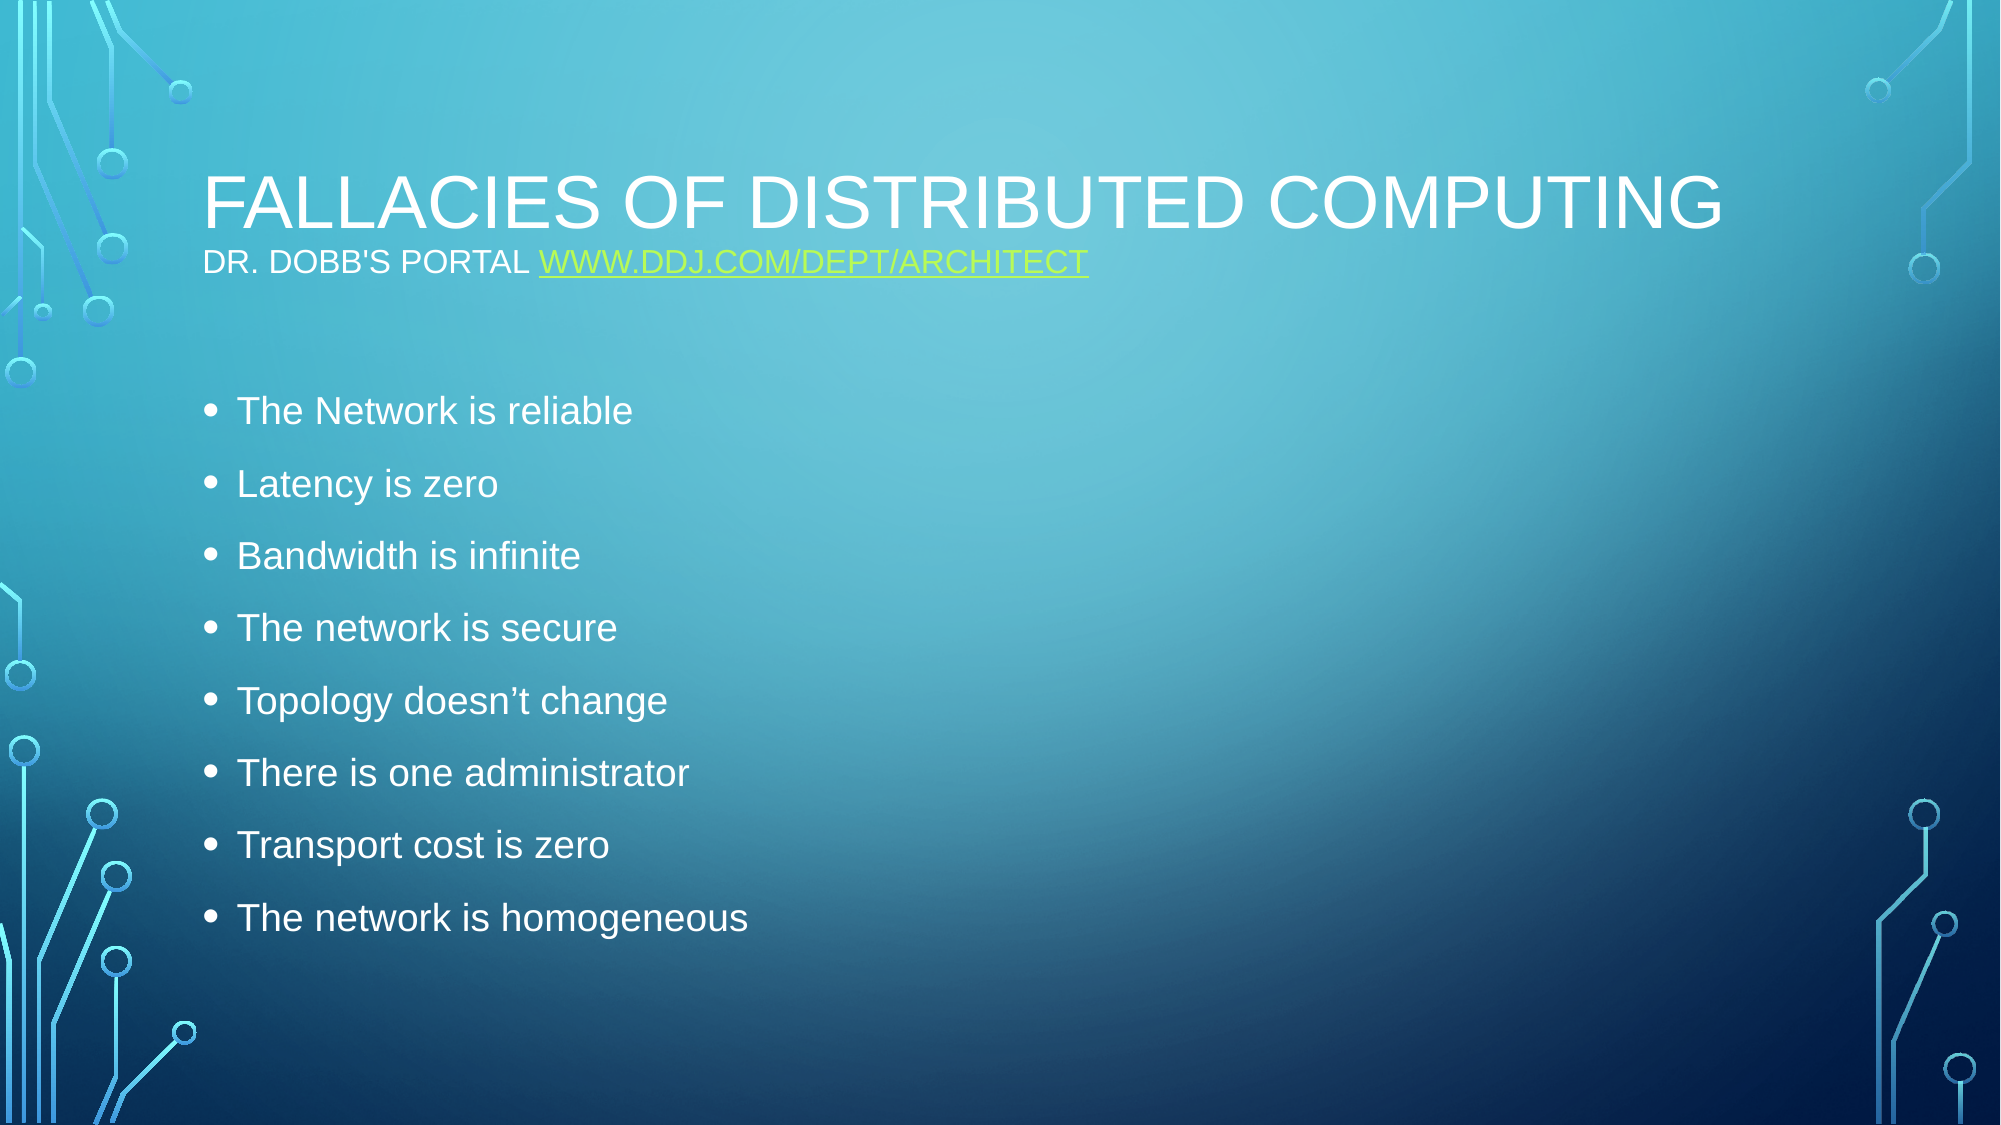

# Fallacies of Distributed Computing Dr. Dobb's Portal www.ddj.com/dept/architect
The Network is reliable
Latency is zero
Bandwidth is infinite
The network is secure
Topology doesn’t change
There is one administrator
Transport cost is zero
The network is homogeneous